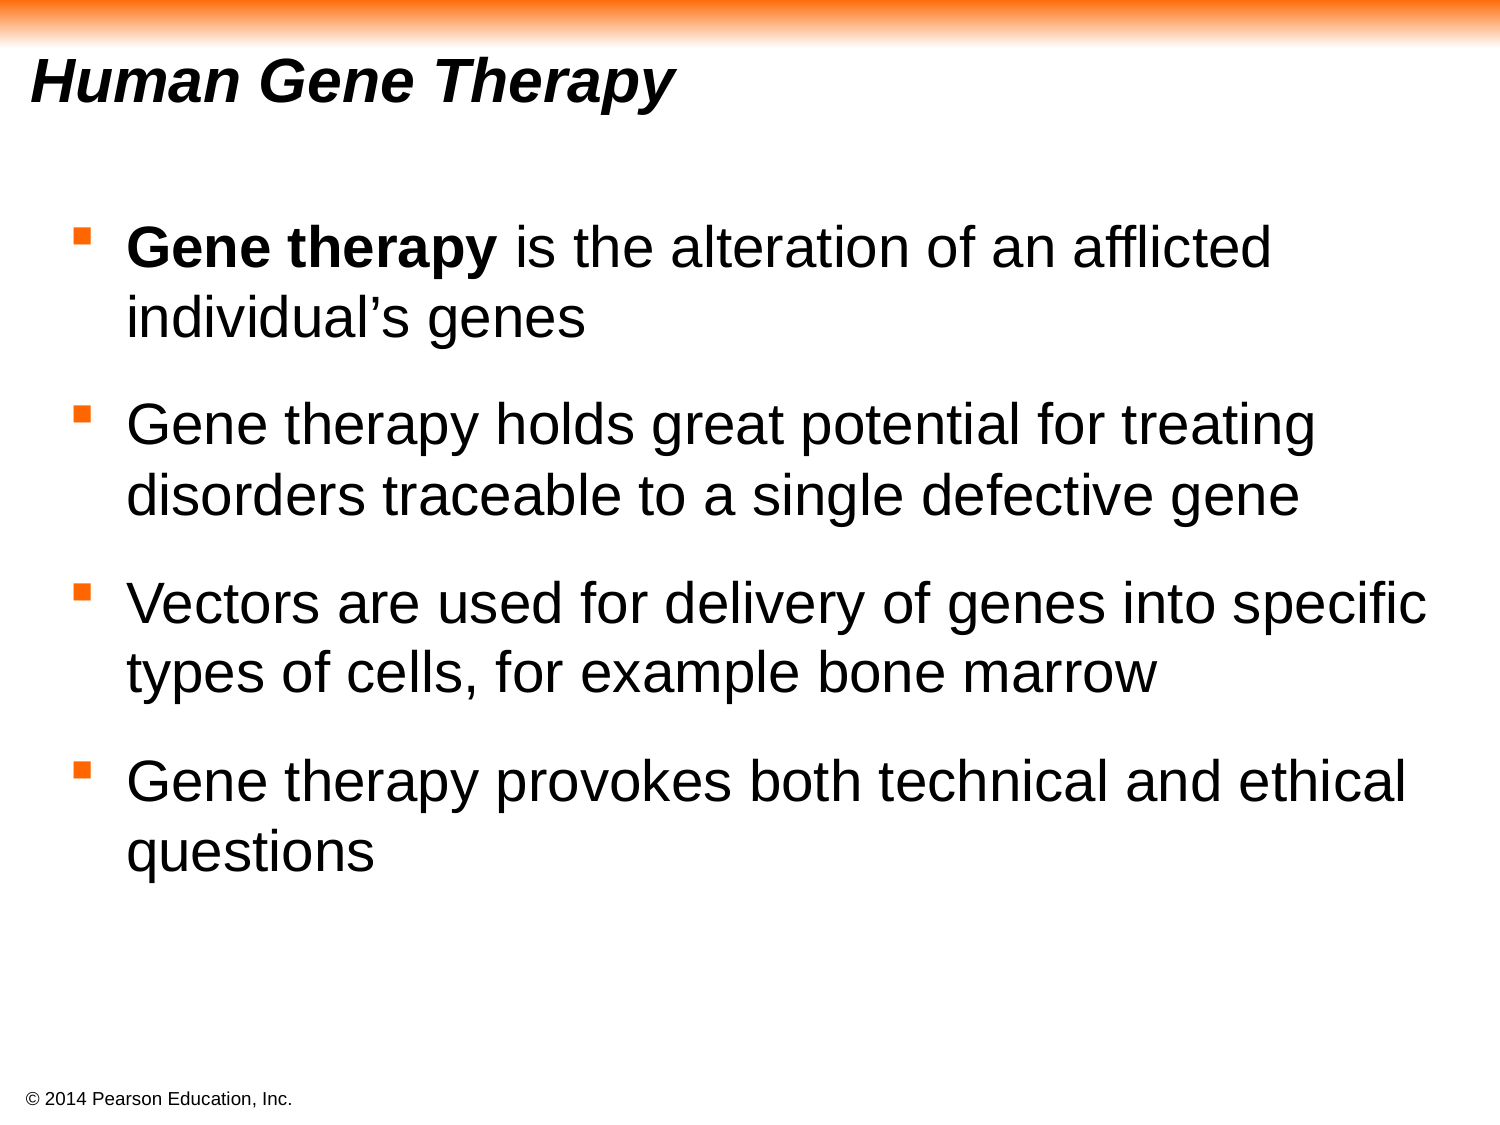

# Human Gene Therapy
Gene therapy is the alteration of an afflicted individual’s genes
Gene therapy holds great potential for treating disorders traceable to a single defective gene
Vectors are used for delivery of genes into specific types of cells, for example bone marrow
Gene therapy provokes both technical and ethical questions